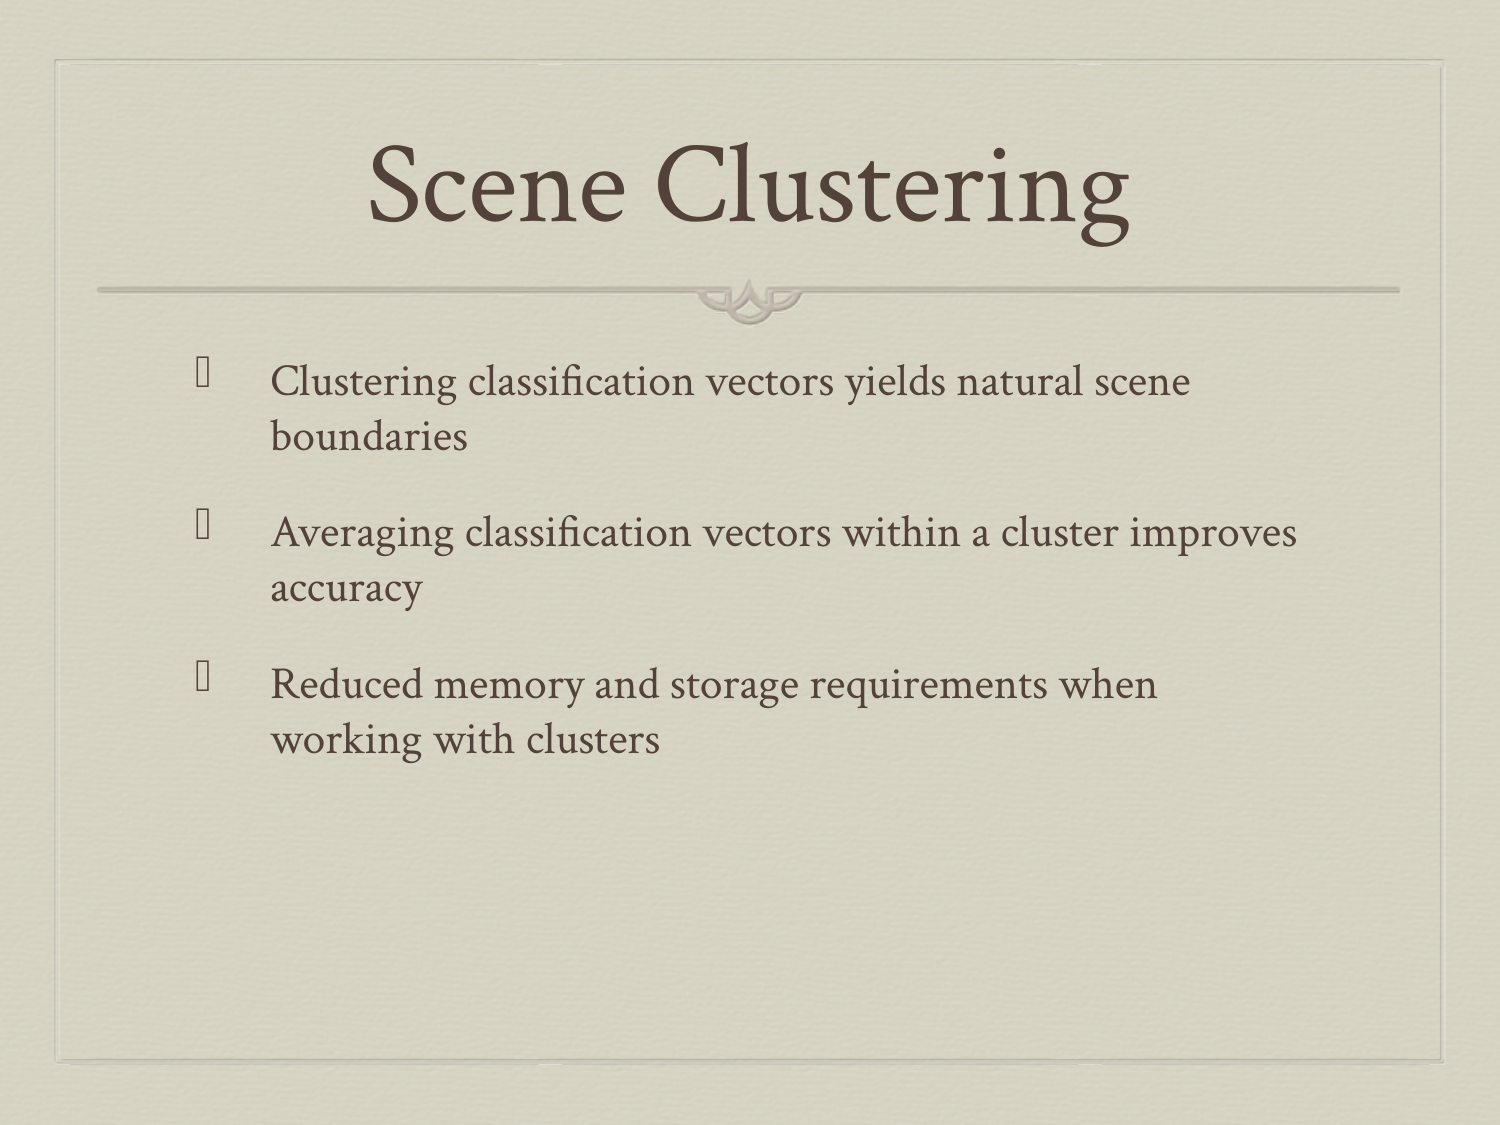

# Scene Clustering
Clustering classification vectors yields natural scene boundaries
Averaging classification vectors within a cluster improves accuracy
Reduced memory and storage requirements when working with clusters